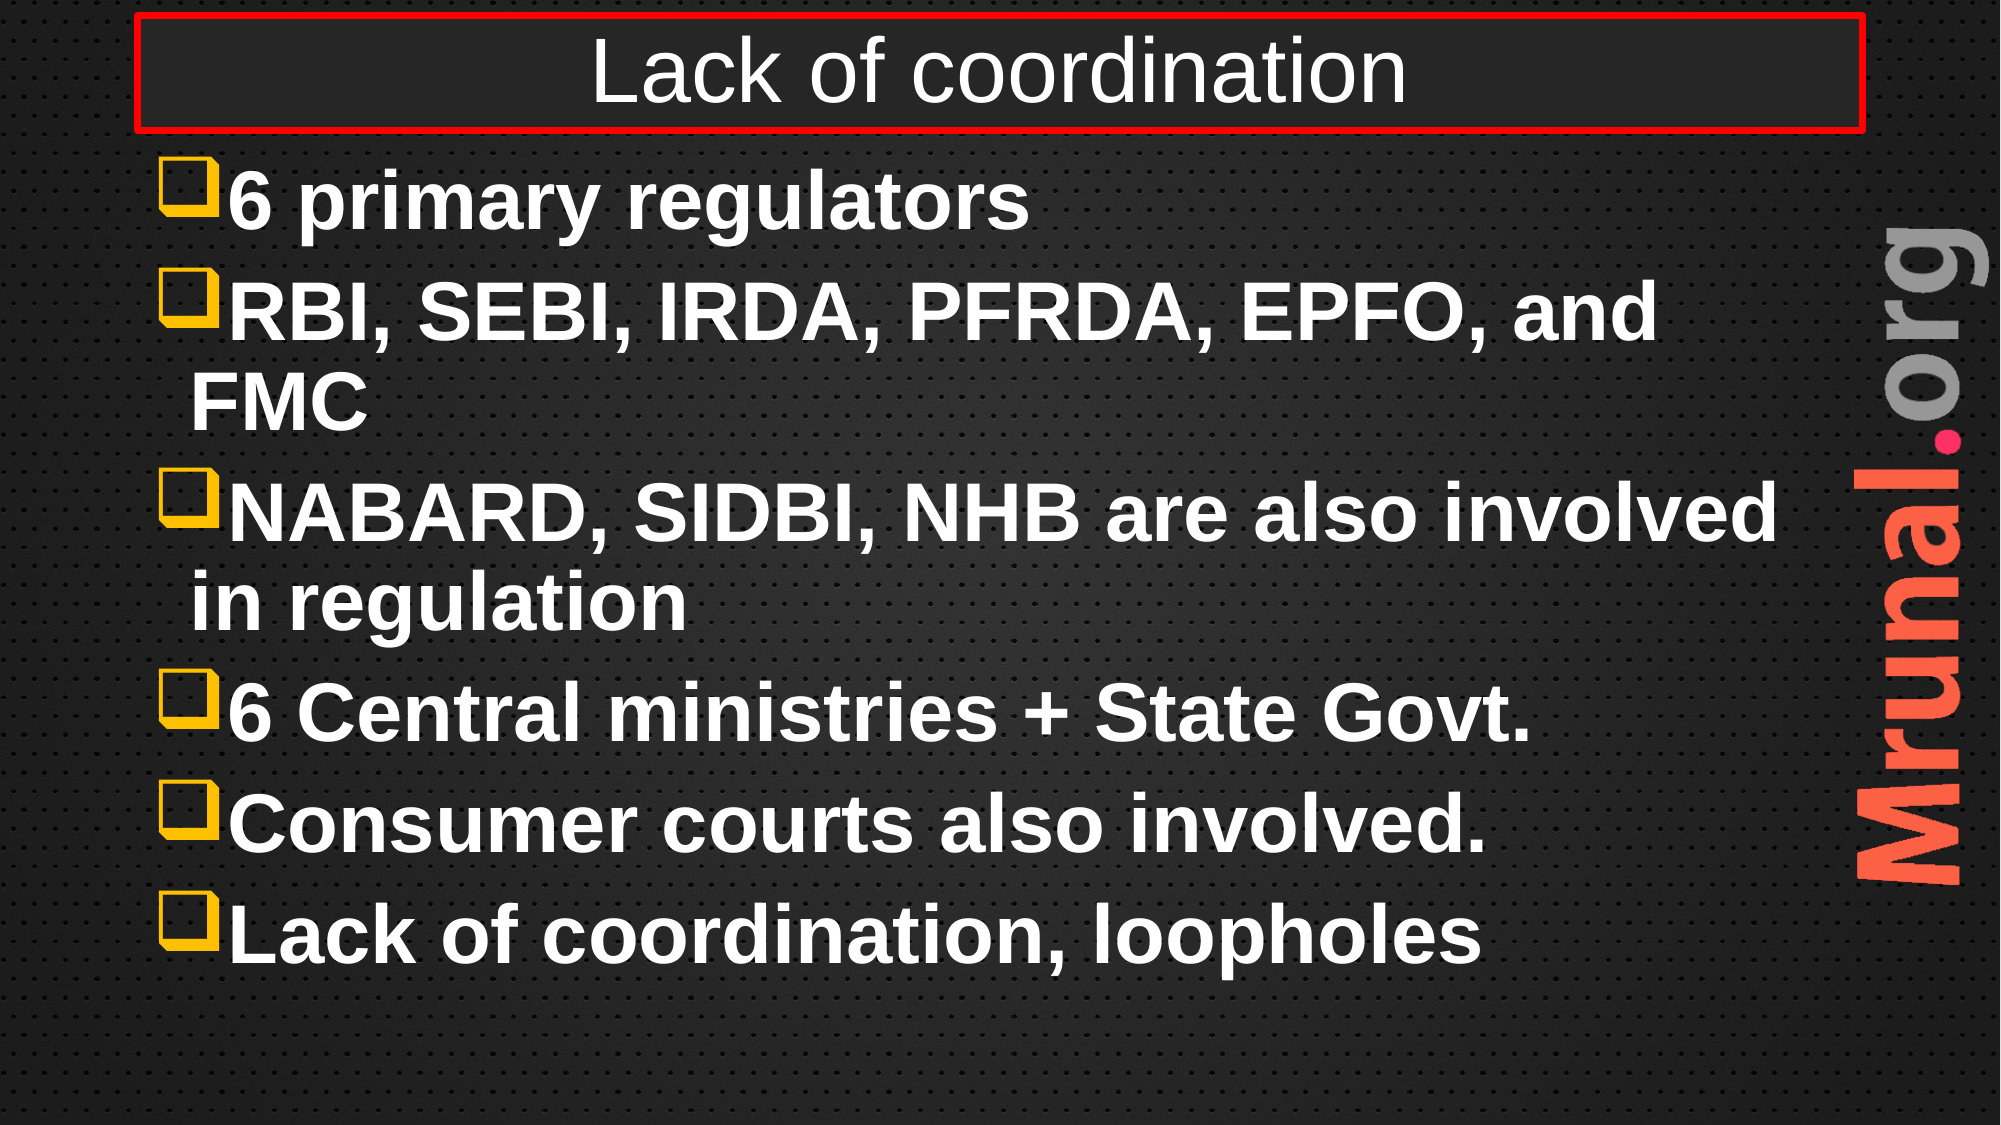

# Lack of coordination
6 primary regulators
RBI, SEBI, IRDA, PFRDA, EPFO, and FMC
NABARD, SIDBI, NHB are also involved in regulation
6 Central ministries + State Govt.
Consumer courts also involved.
Lack of coordination, loopholes